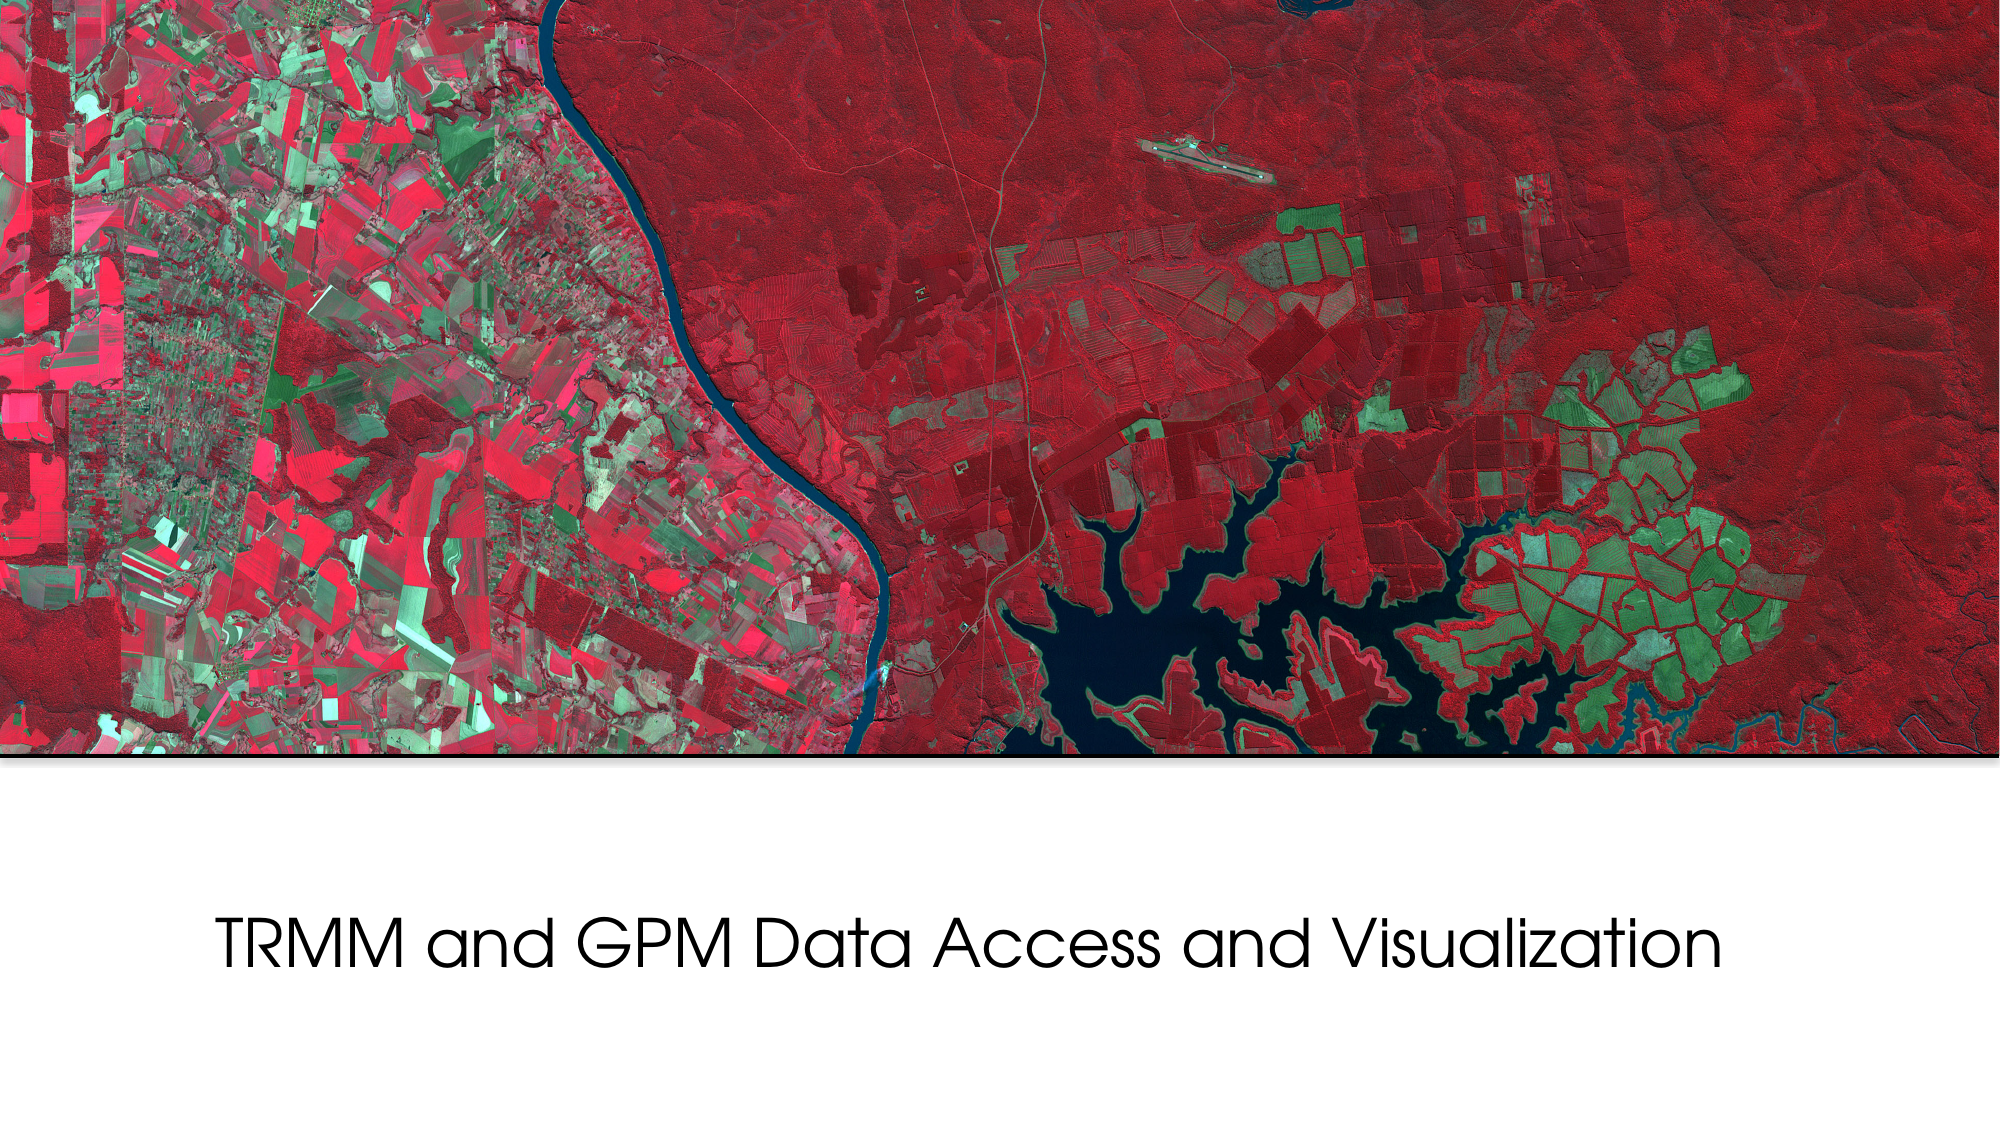

# TRMM and GPM Data Access and Visualization